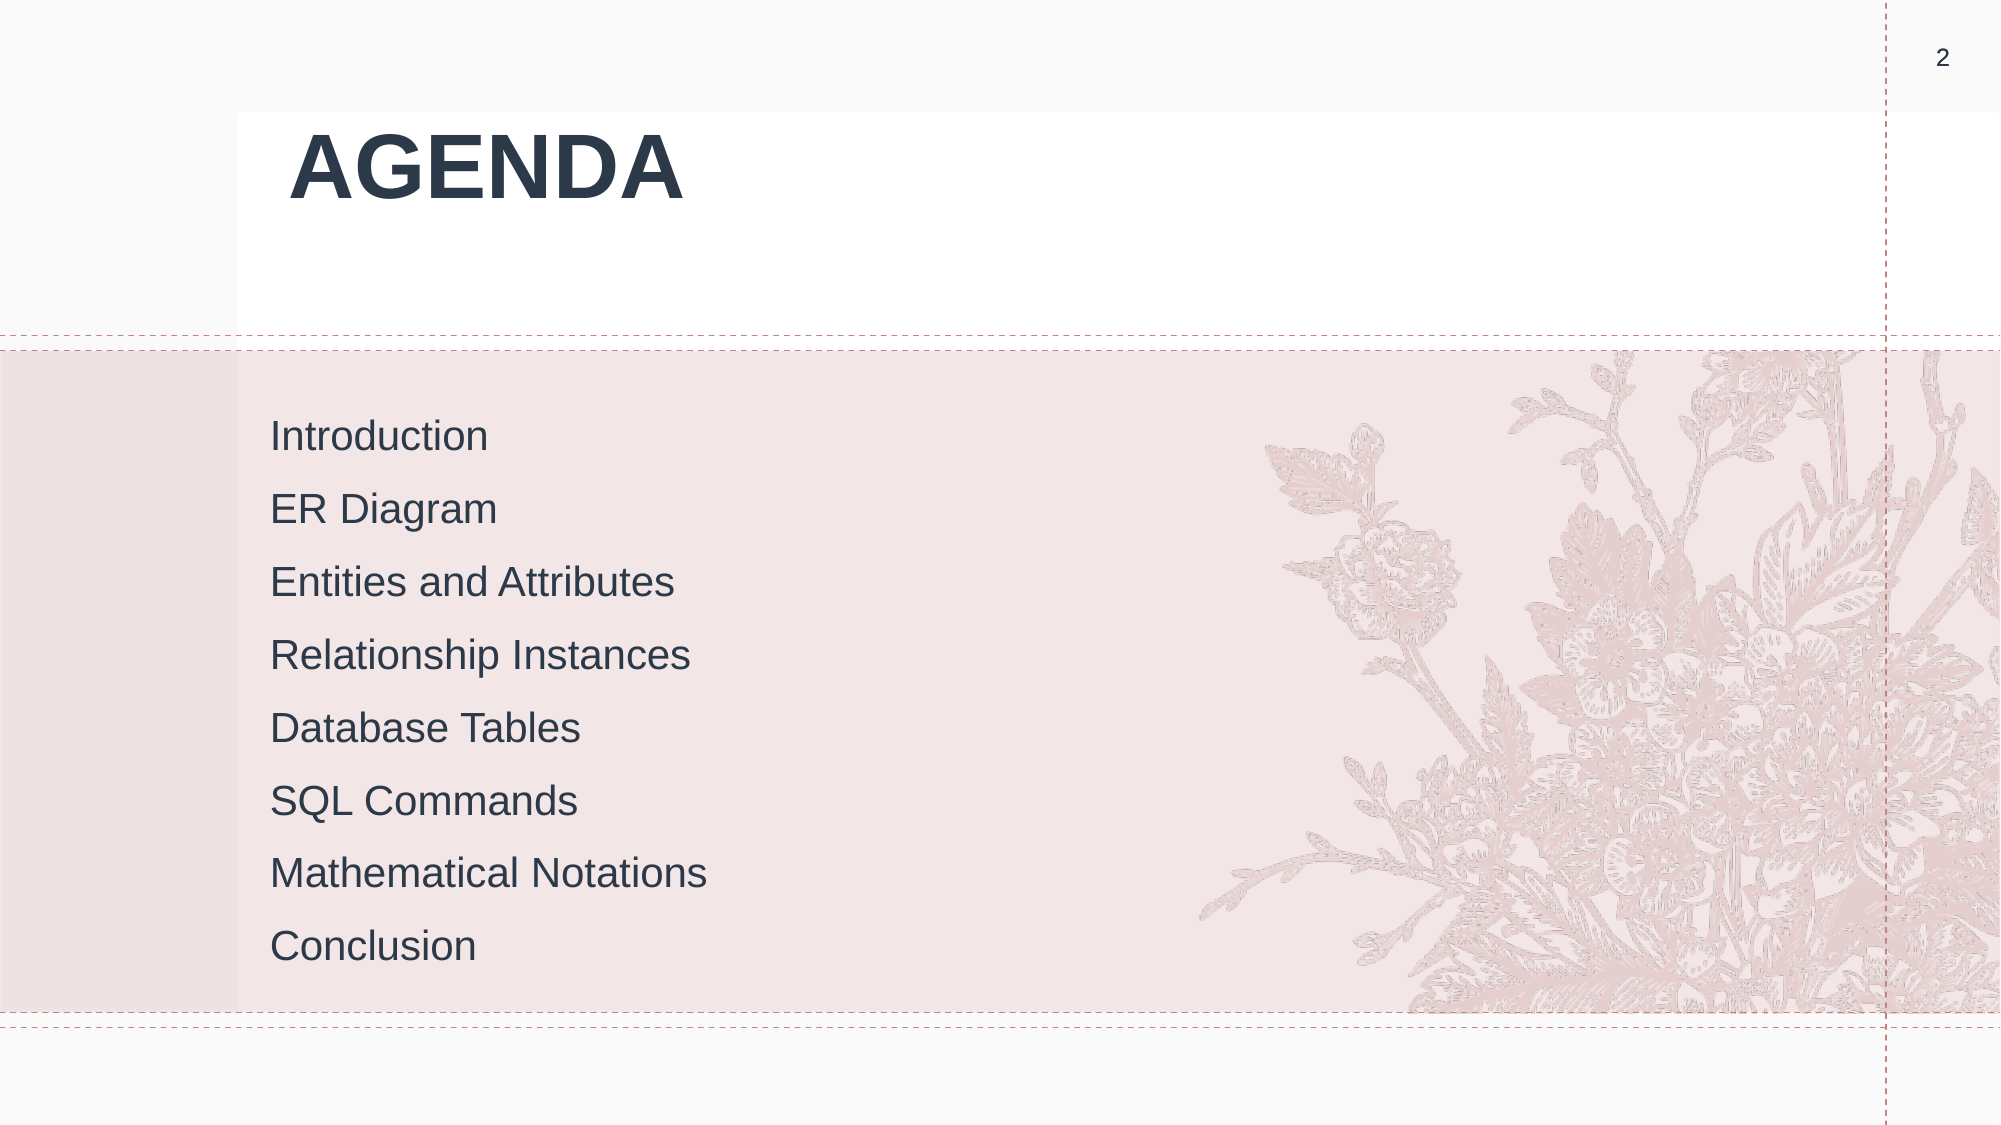

2
2
# AGENDA
Introduction
ER Diagram
Entities and Attributes
Relationship Instances
Database Tables
SQL Commands
Mathematical Notations
Conclusion